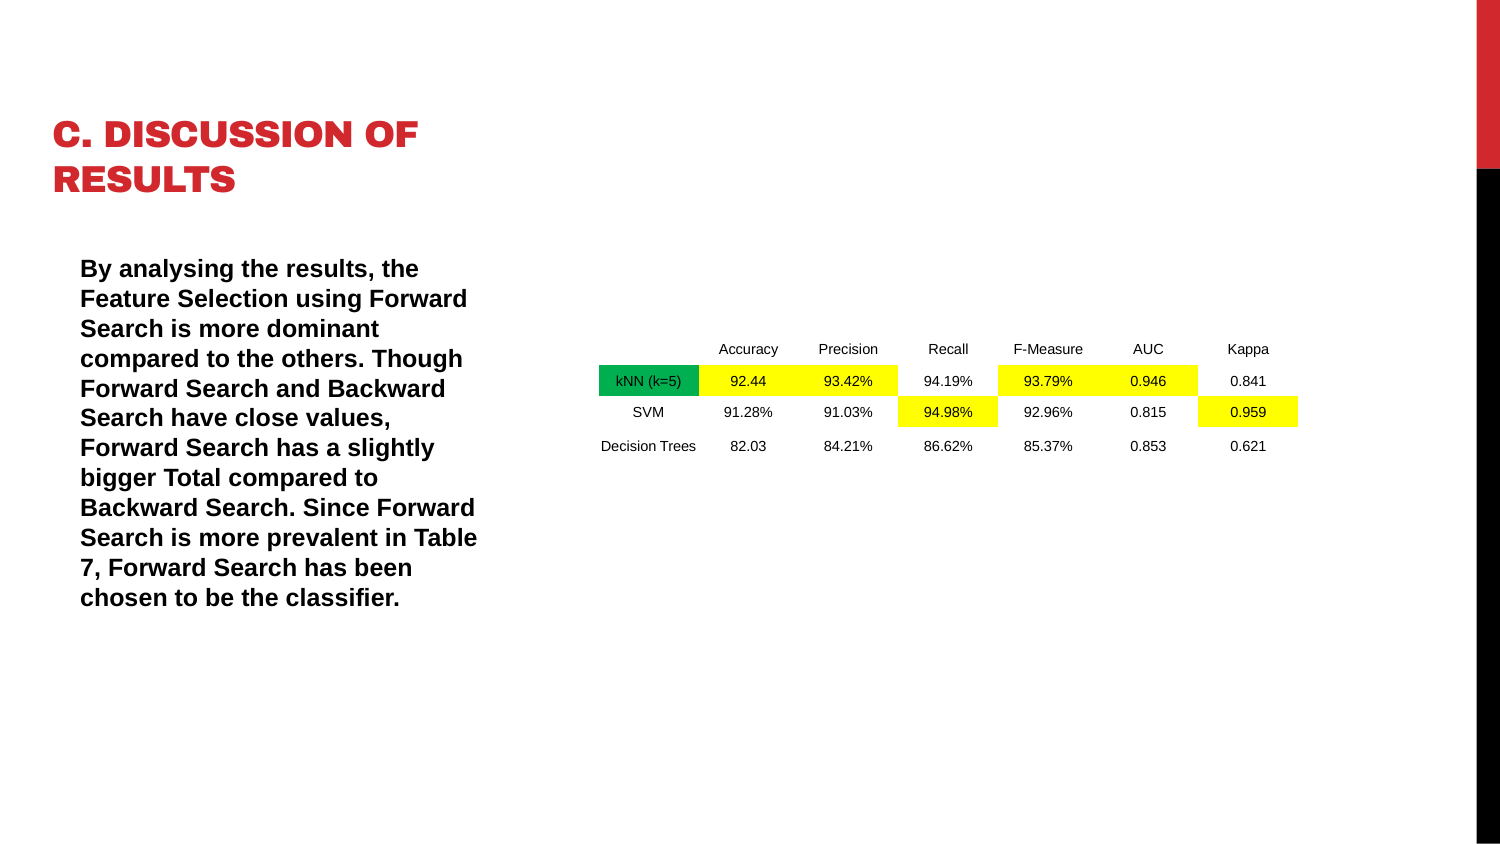

# C. Discussion of Results
By analysing the results, the Feature Selection using Forward Search is more dominant compared to the others. Though Forward Search and Backward Search have close values, Forward Search has a slightly bigger Total compared to Backward Search. Since Forward Search is more prevalent in Table 7, Forward Search has been chosen to be the classifier.

|  | Accuracy | Precision | Recall | F-Measure | AUC | Kappa |
| --- | --- | --- | --- | --- | --- | --- |
| kNN (k=5) | 92.44 | 93.42% | 94.19% | 93.79% | 0.946 | 0.841 |
| SVM | 91.28% | 91.03% | 94.98% | 92.96% | 0.815 | 0.959 |
| Decision Trees | 82.03 | 84.21% | 86.62% | 85.37% | 0.853 | 0.621 |